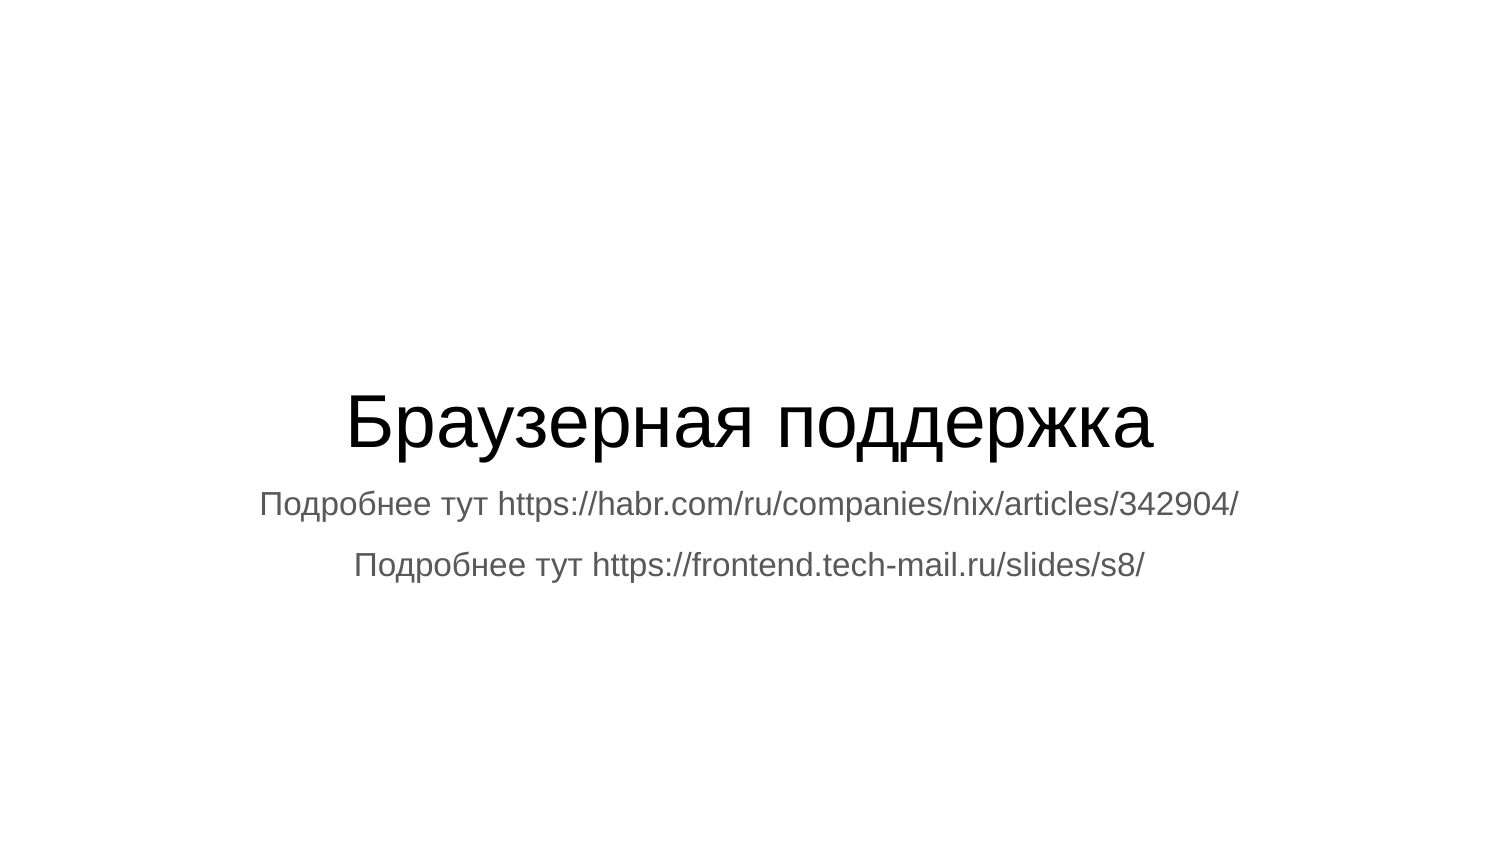

# Браузерная поддержка
Подробнее тут https://habr.com/ru/companies/nix/articles/342904/
Подробнее тут https://frontend.tech-mail.ru/slides/s8/